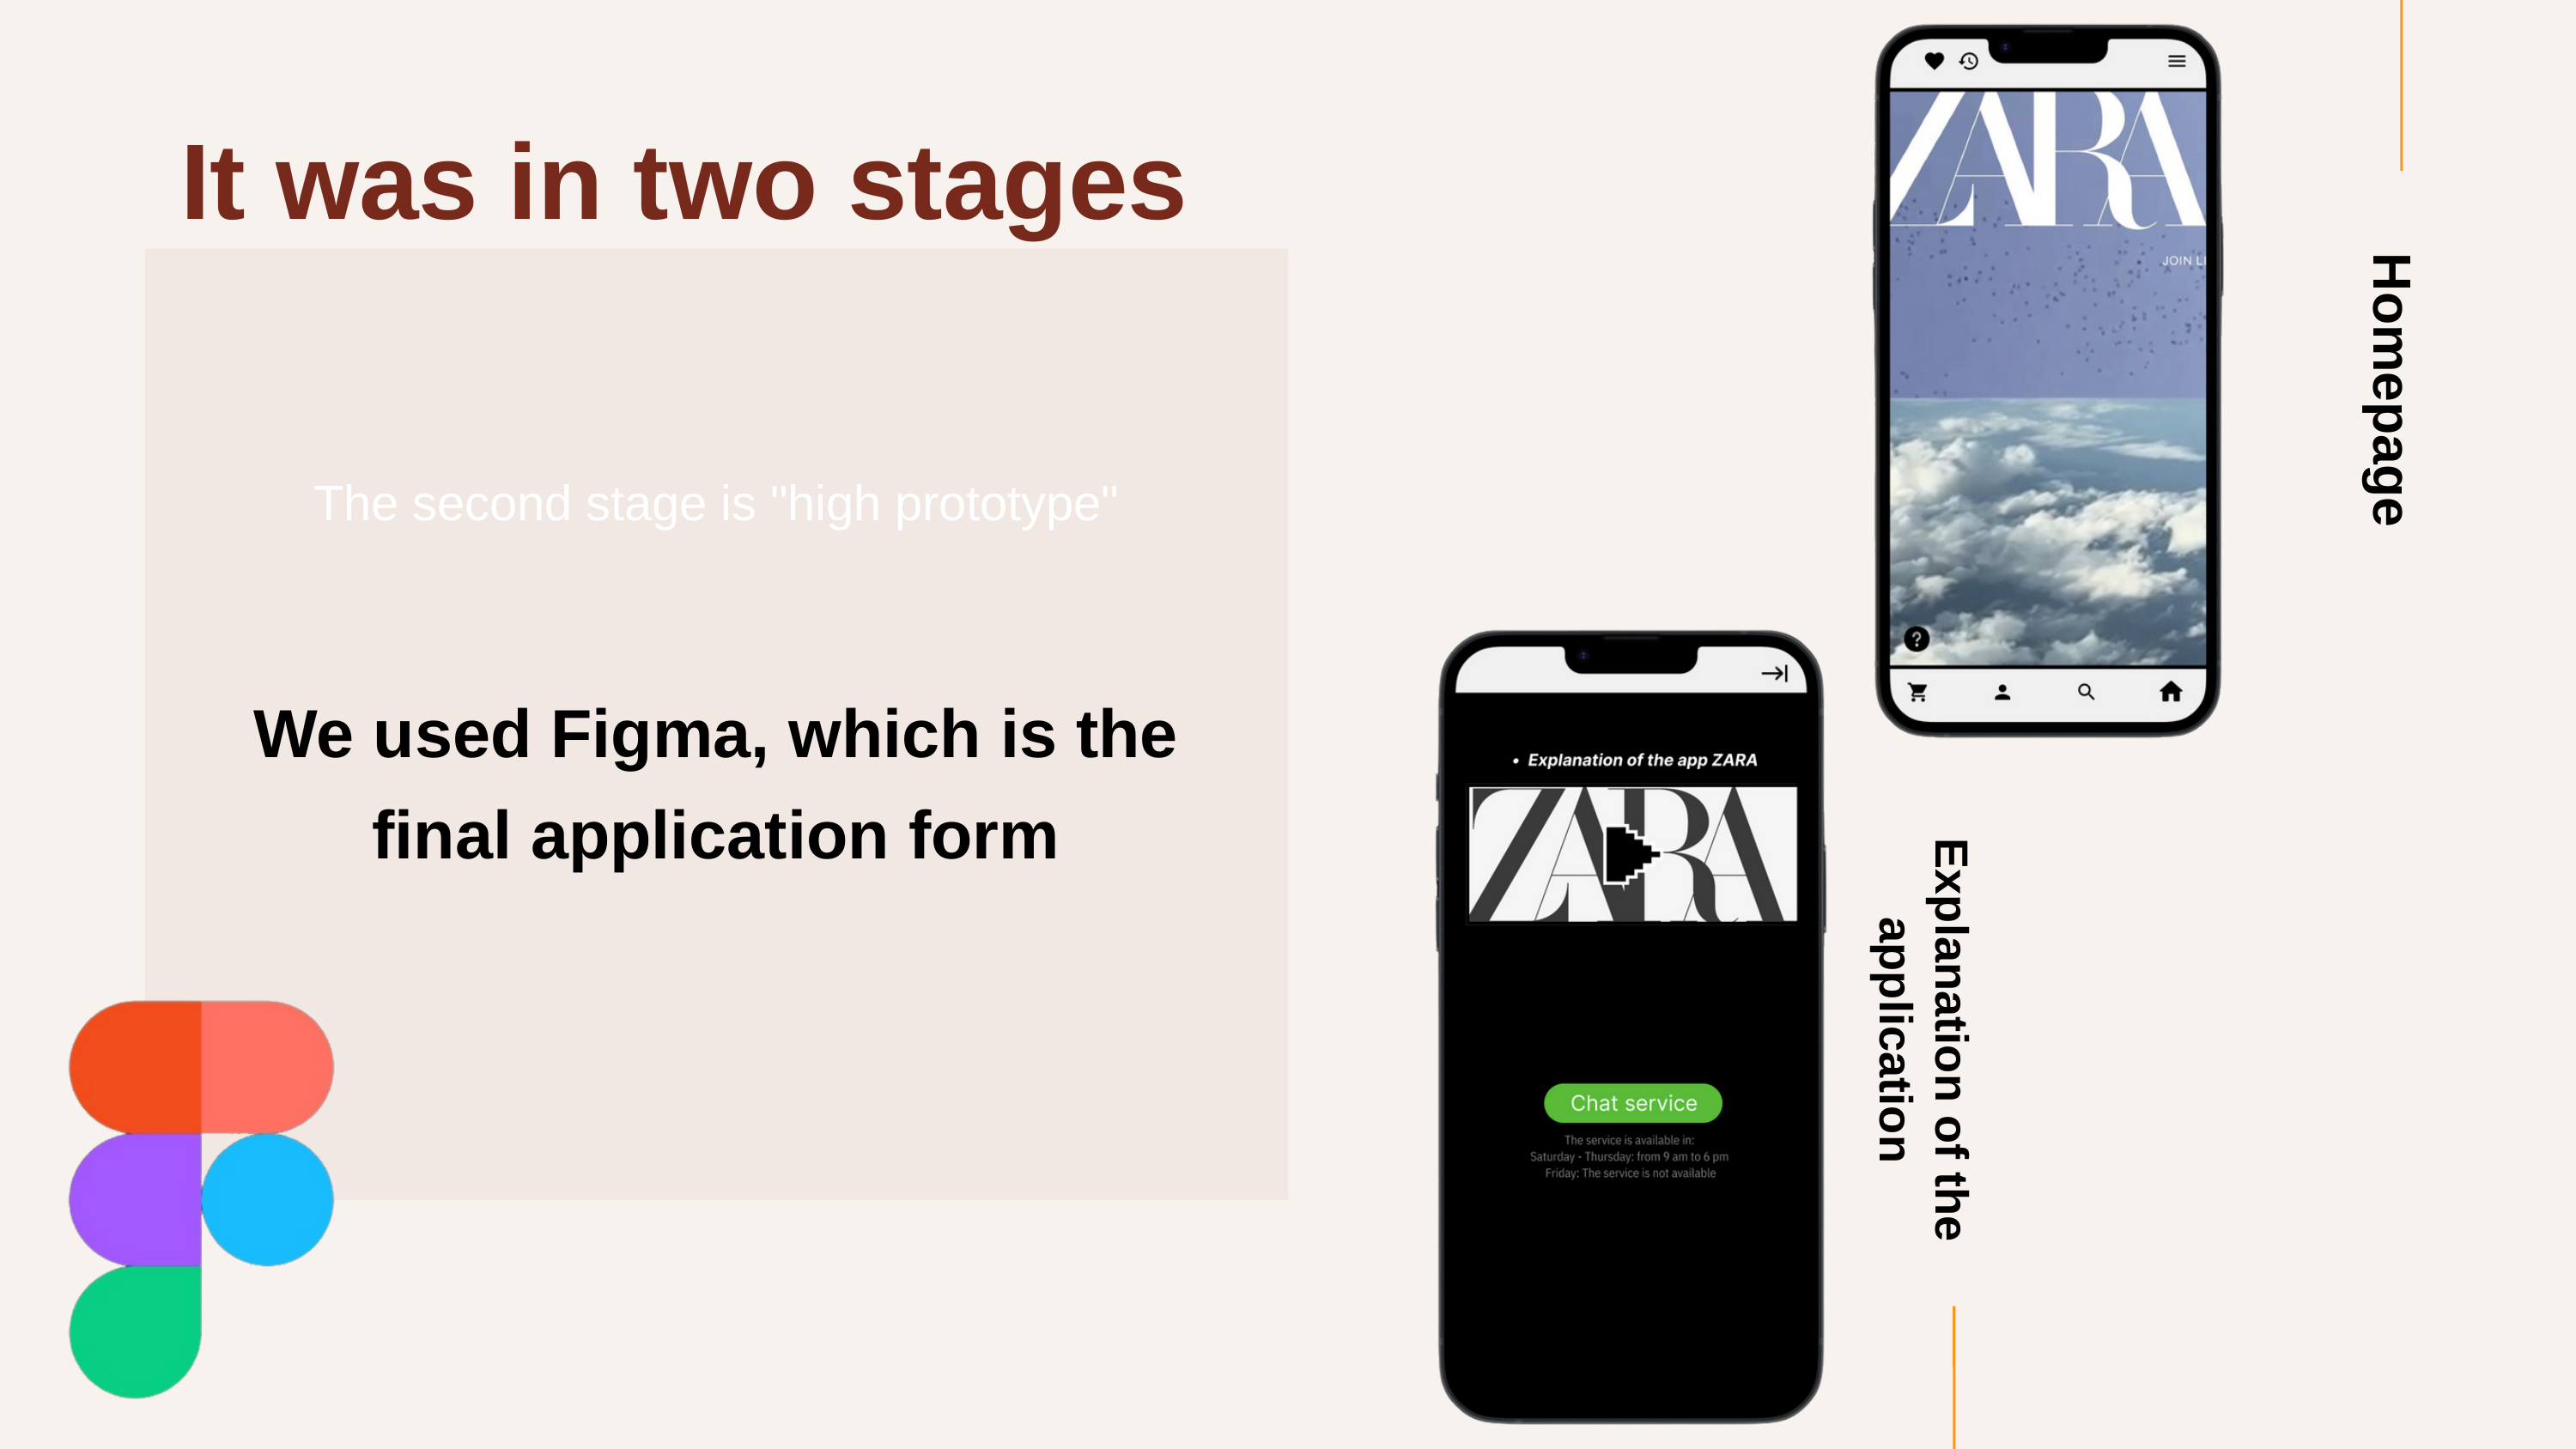

It was in two stages

Homepage
The second stage is "high prototype"

We used Figma, which is the final application form

Explanation of the application